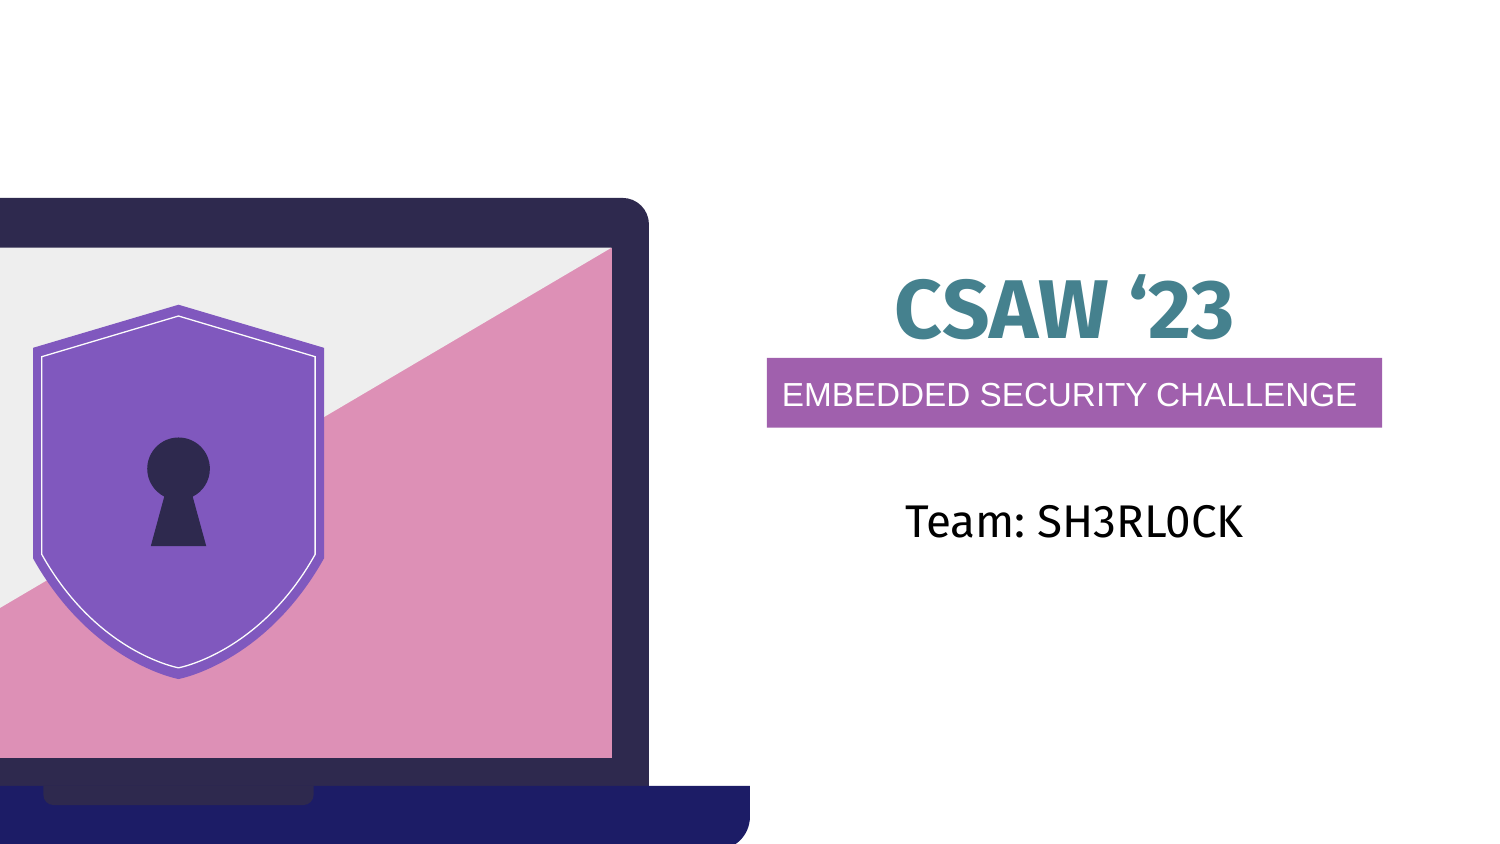

# CSAW ‘23

EMBEDDED SECURITY CHALLENGE
Team: SH3RL0CK